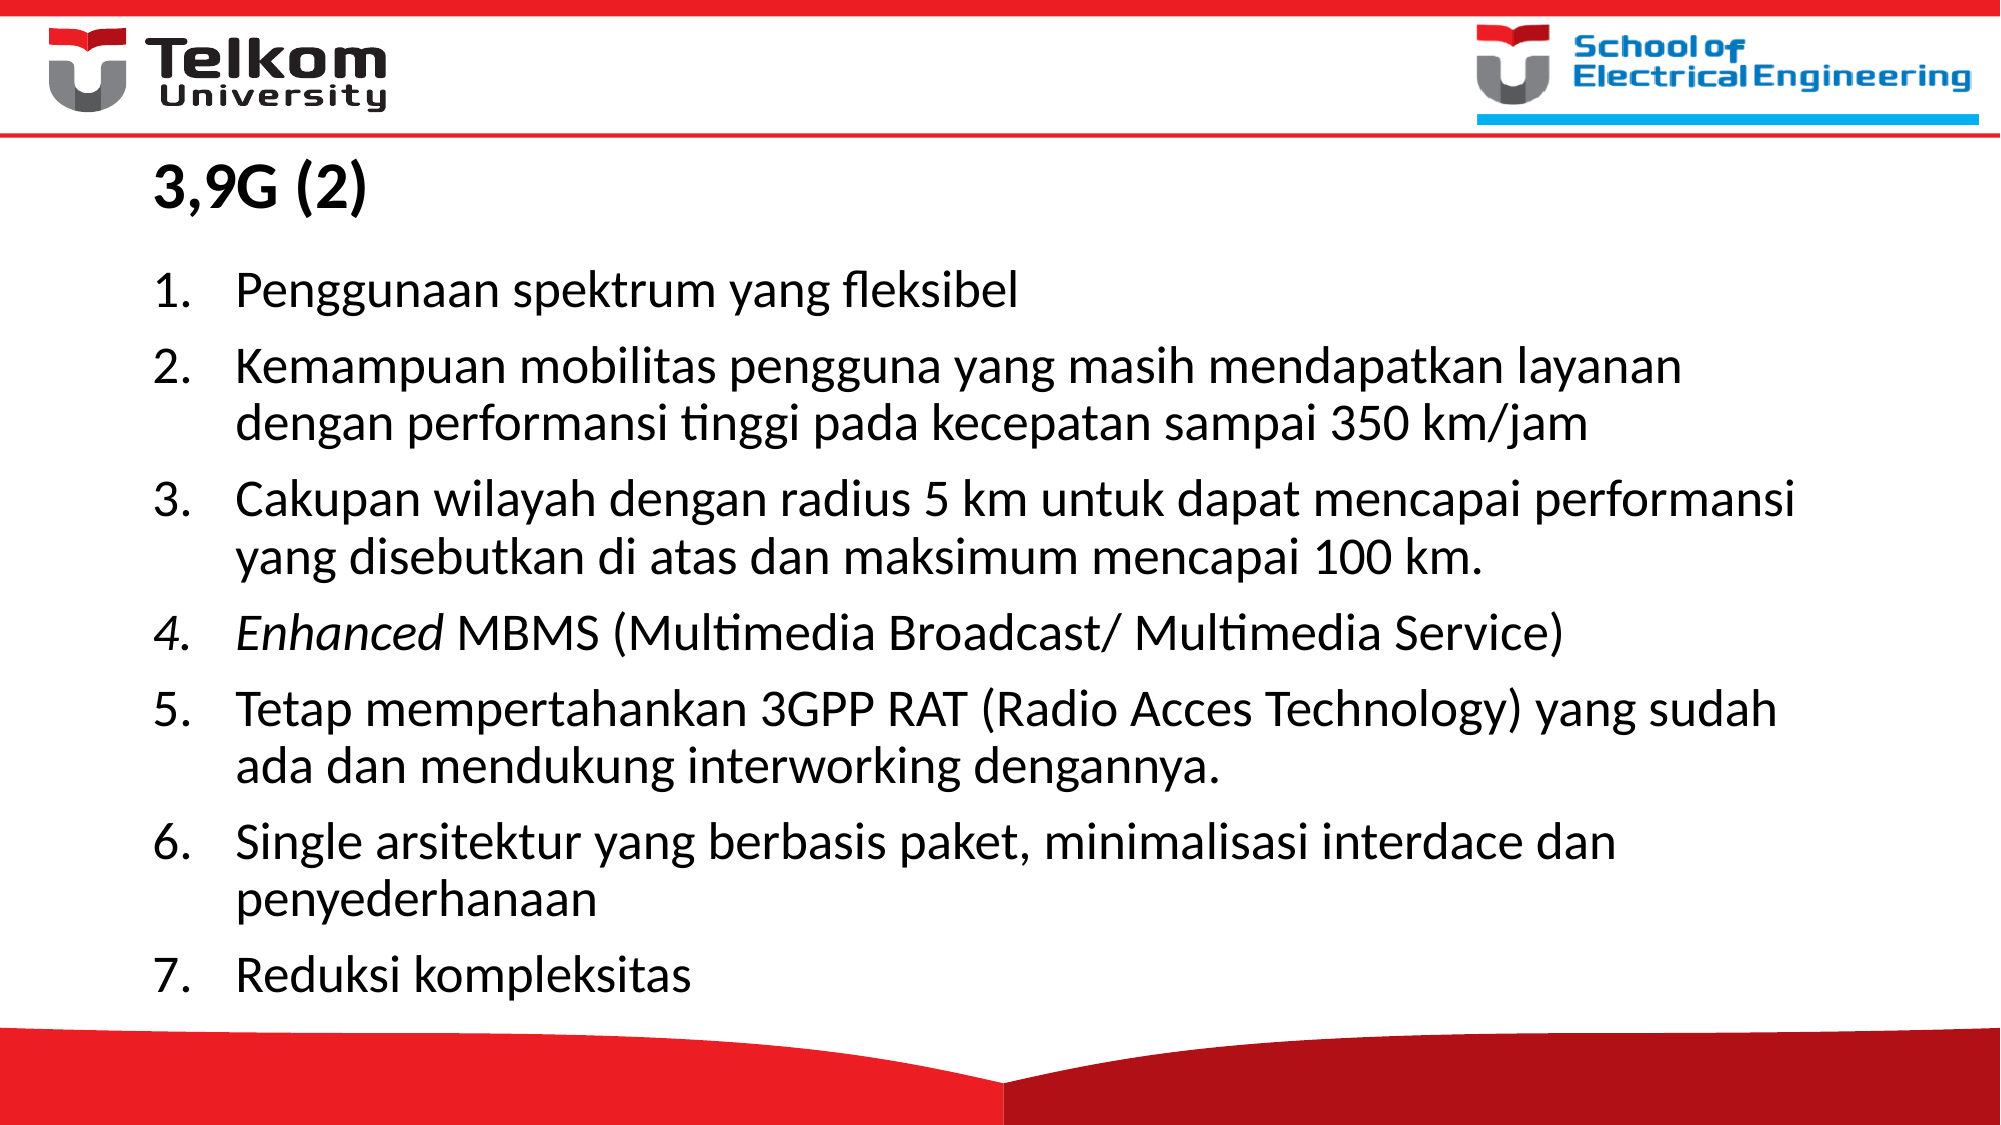

# 3,9G (2)
Penggunaan spektrum yang fleksibel
Kemampuan mobilitas pengguna yang masih mendapatkan layanan dengan performansi tinggi pada kecepatan sampai 350 km/jam
Cakupan wilayah dengan radius 5 km untuk dapat mencapai performansi yang disebutkan di atas dan maksimum mencapai 100 km.
Enhanced MBMS (Multimedia Broadcast/ Multimedia Service)
Tetap mempertahankan 3GPP RAT (Radio Acces Technology) yang sudah ada dan mendukung interworking dengannya.
Single arsitektur yang berbasis paket, minimalisasi interdace dan penyederhanaan
Reduksi kompleksitas